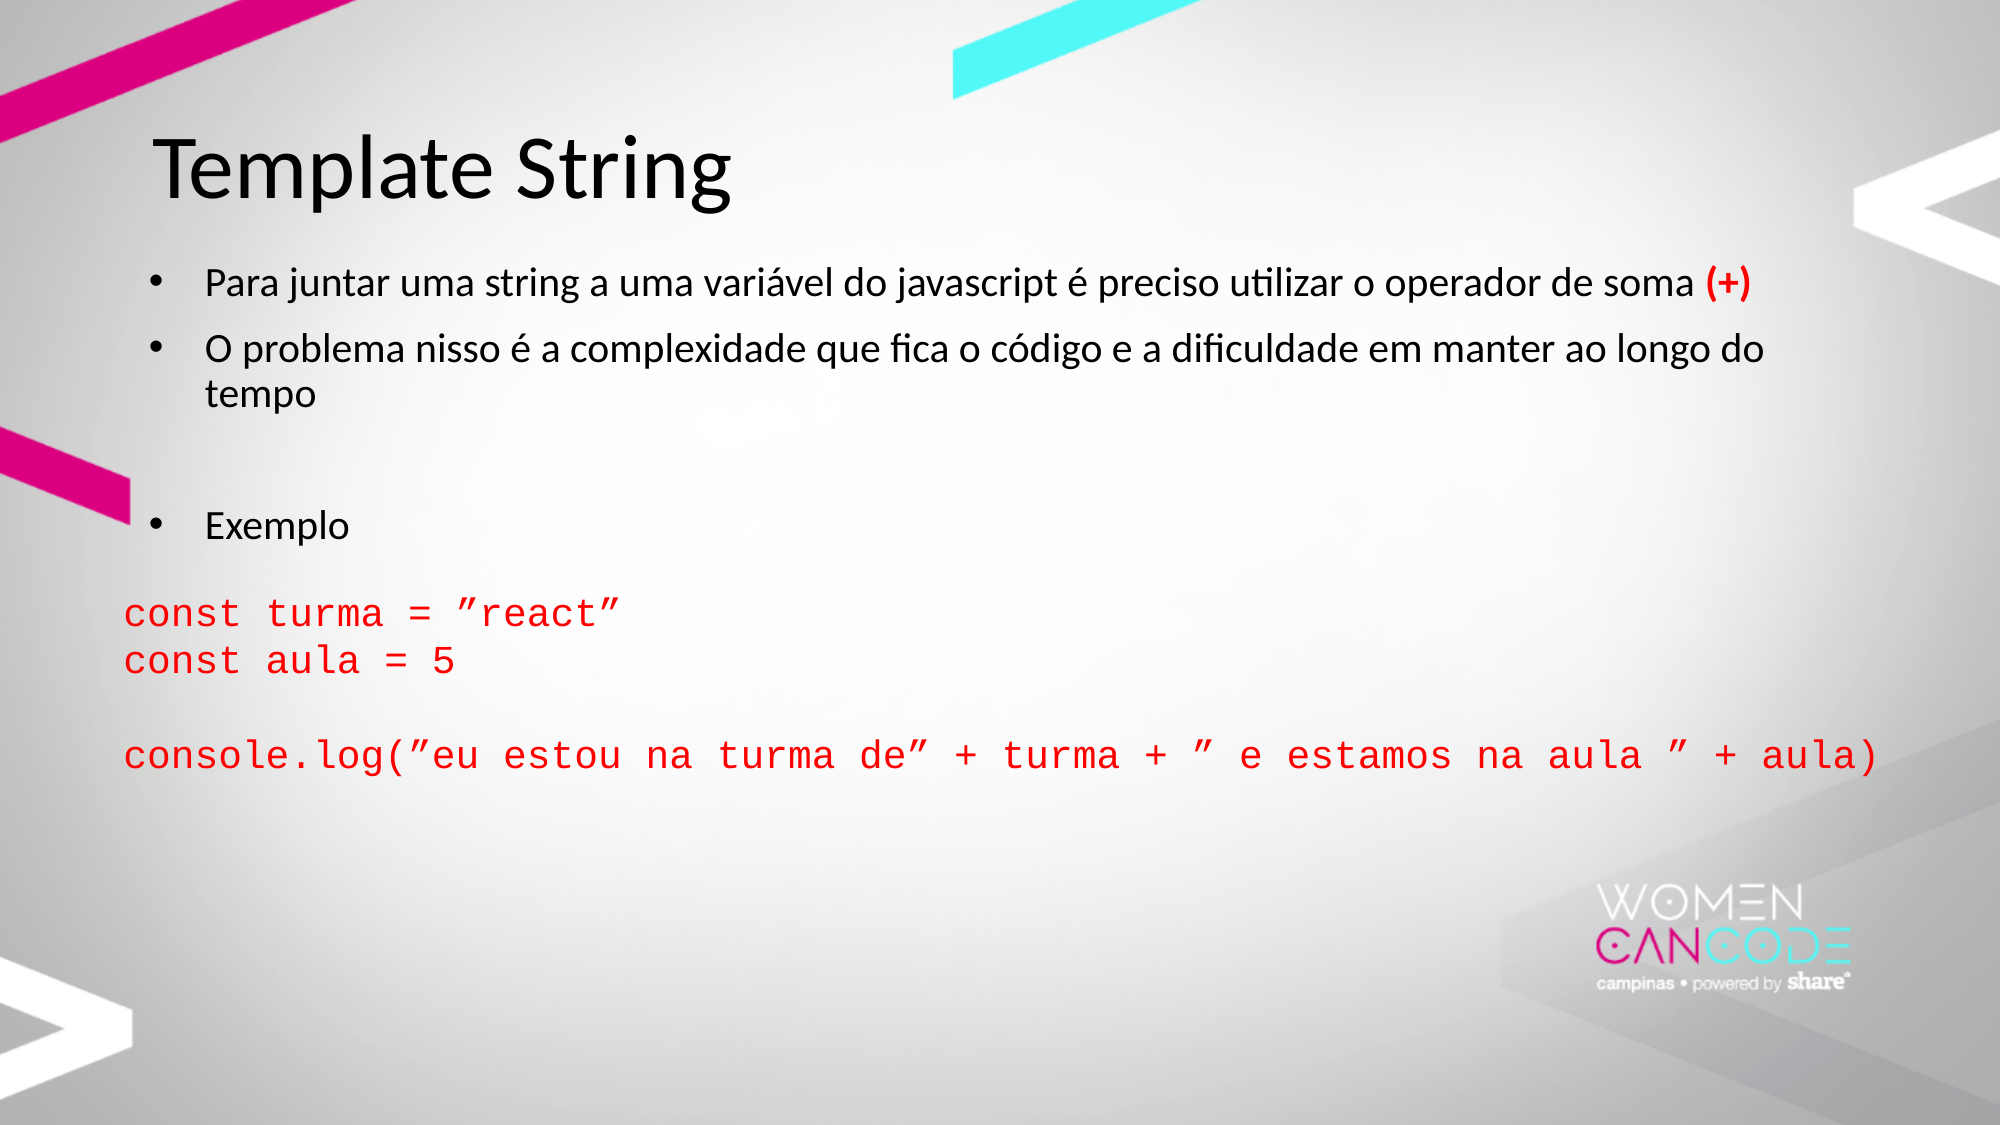

# Template String
Para juntar uma string a uma variável do javascript é preciso utilizar o operador de soma (+)
O problema nisso é a complexidade que fica o código e a dificuldade em manter ao longo do tempo

Exemplo

const turma = ”react”
const aula = 5

console.log(”eu estou na turma de” + turma + ” e estamos na aula ” + aula)